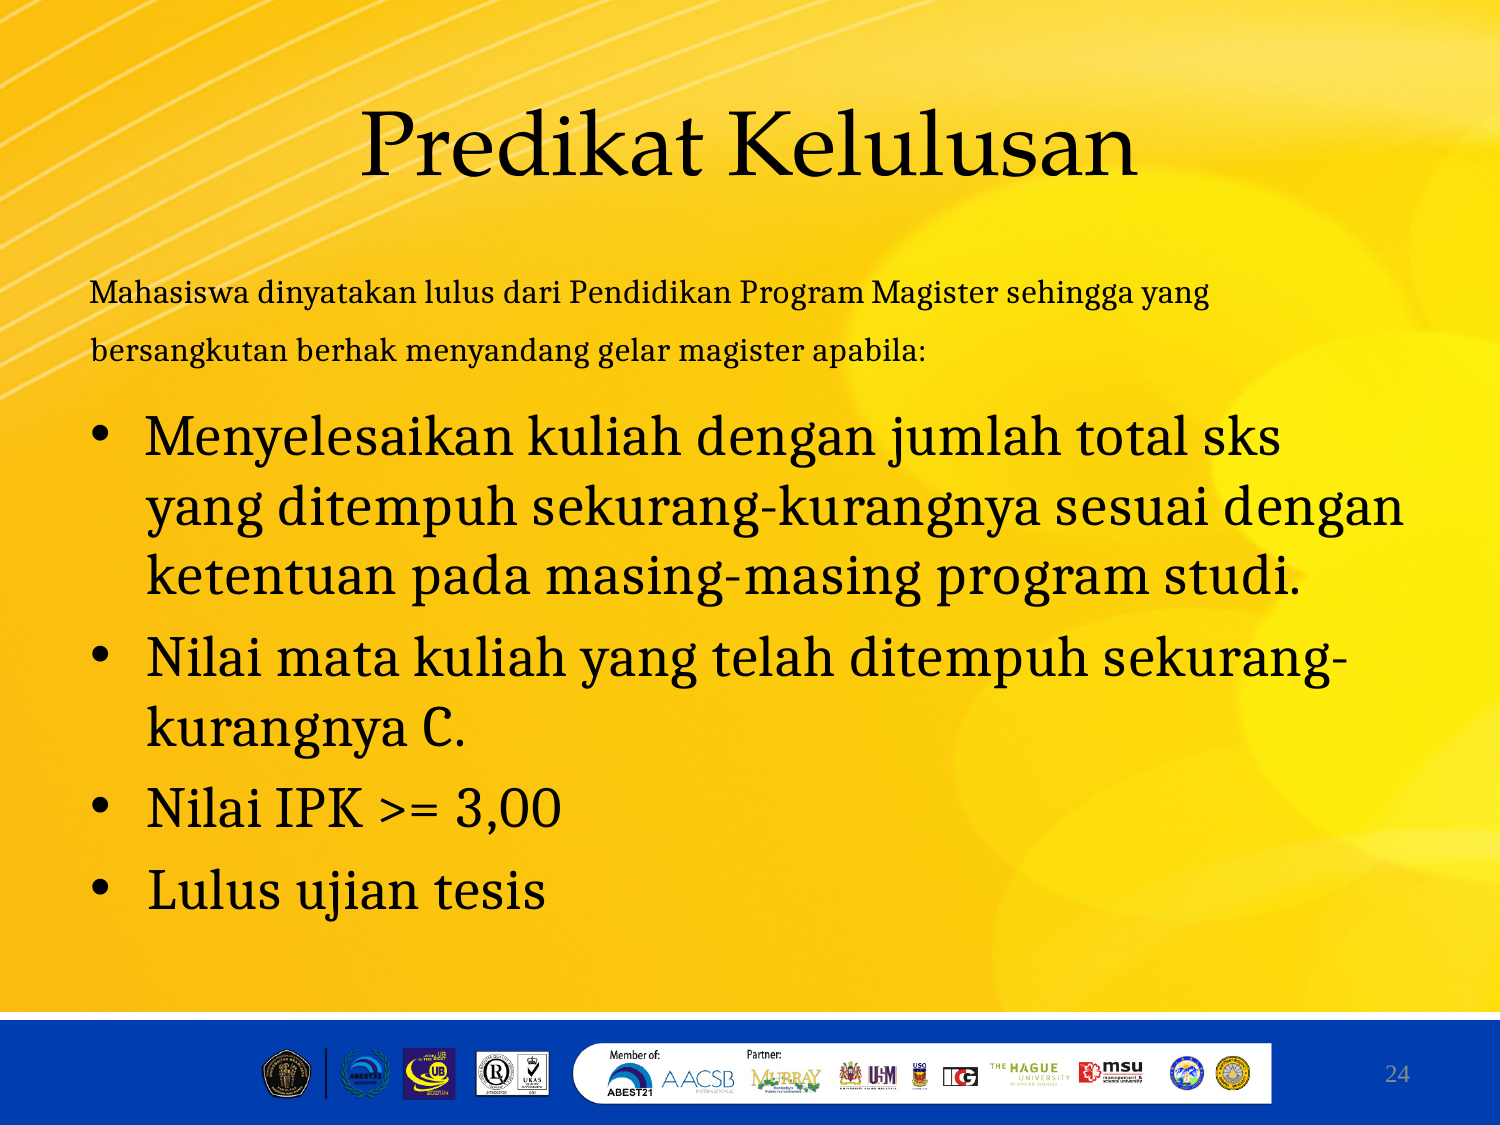

# Predikat Kelulusan
Mahasiswa dinyatakan lulus dari Pendidikan Program Magister sehingga yang bersangkutan berhak menyandang gelar magister apabila:
Menyelesaikan kuliah dengan jumlah total sks yang ditempuh sekurang-kurangnya sesuai dengan ketentuan pada masing-masing program studi.
Nilai mata kuliah yang telah ditempuh sekurang-kurangnya C.
Nilai IPK >= 3,00
Lulus ujian tesis

24